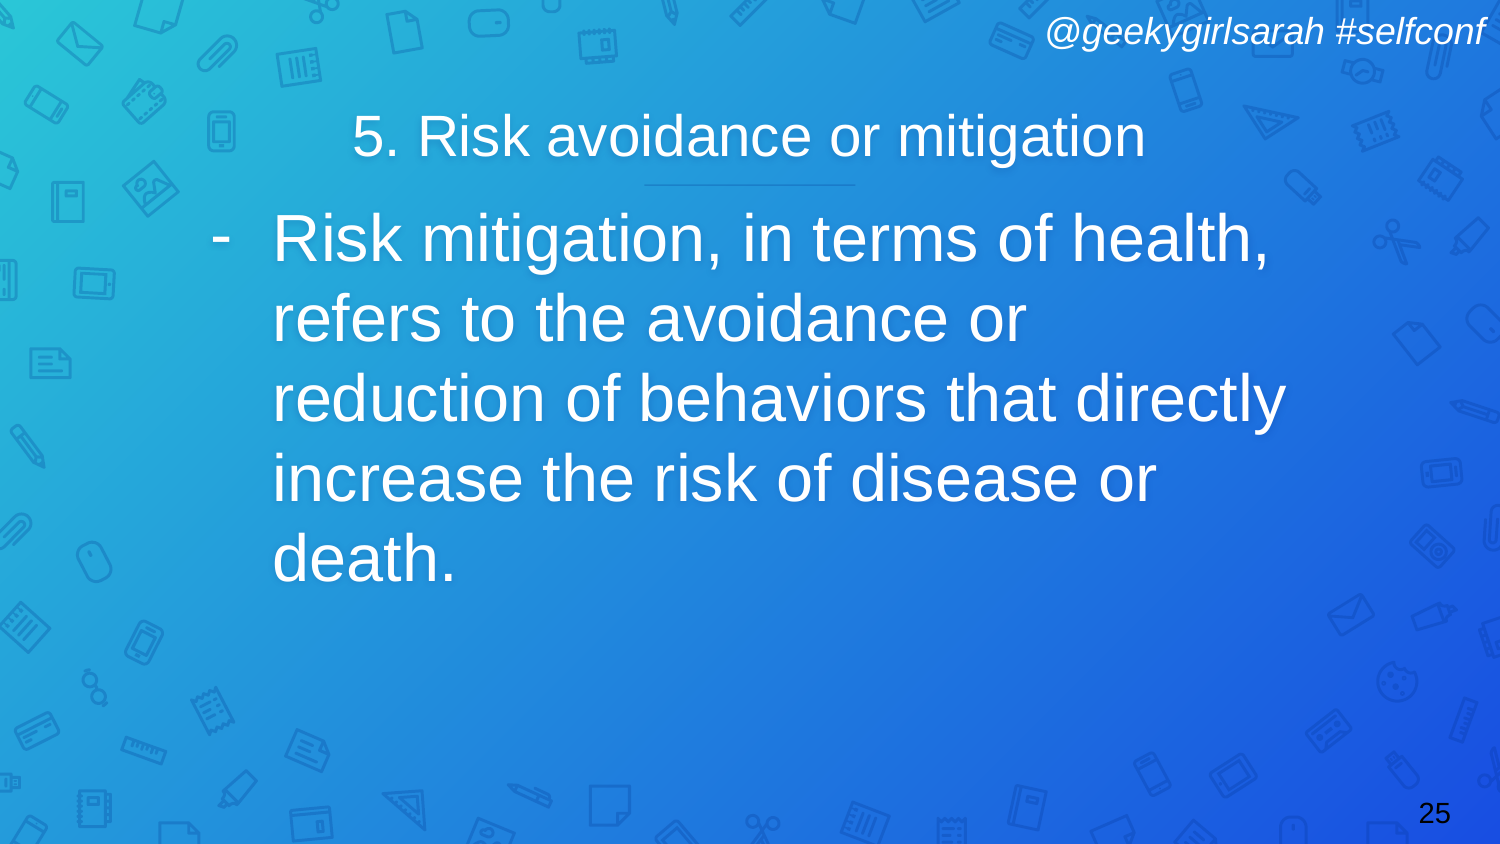

# 5. Risk avoidance or mitigation
Risk mitigation, in terms of health, refers to the avoidance or reduction of behaviors that directly increase the risk of disease or death.
25